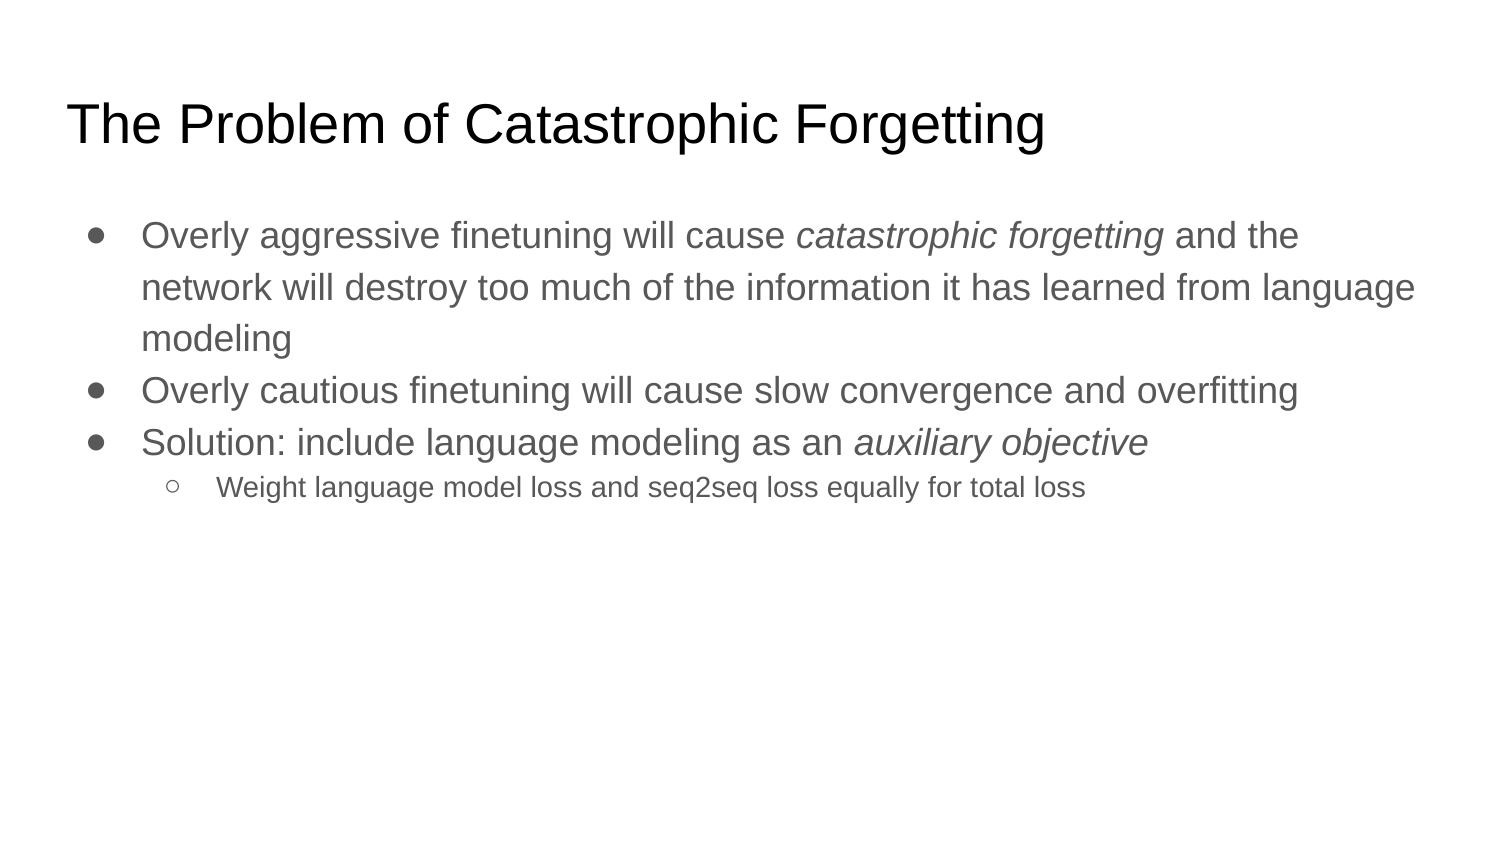

# The Problem of Catastrophic Forgetting
Overly aggressive finetuning will cause catastrophic forgetting and the network will destroy too much of the information it has learned from language modeling
Overly cautious finetuning will cause slow convergence and overfitting
Solution: include language modeling as an auxiliary objective
Weight language model loss and seq2seq loss equally for total loss